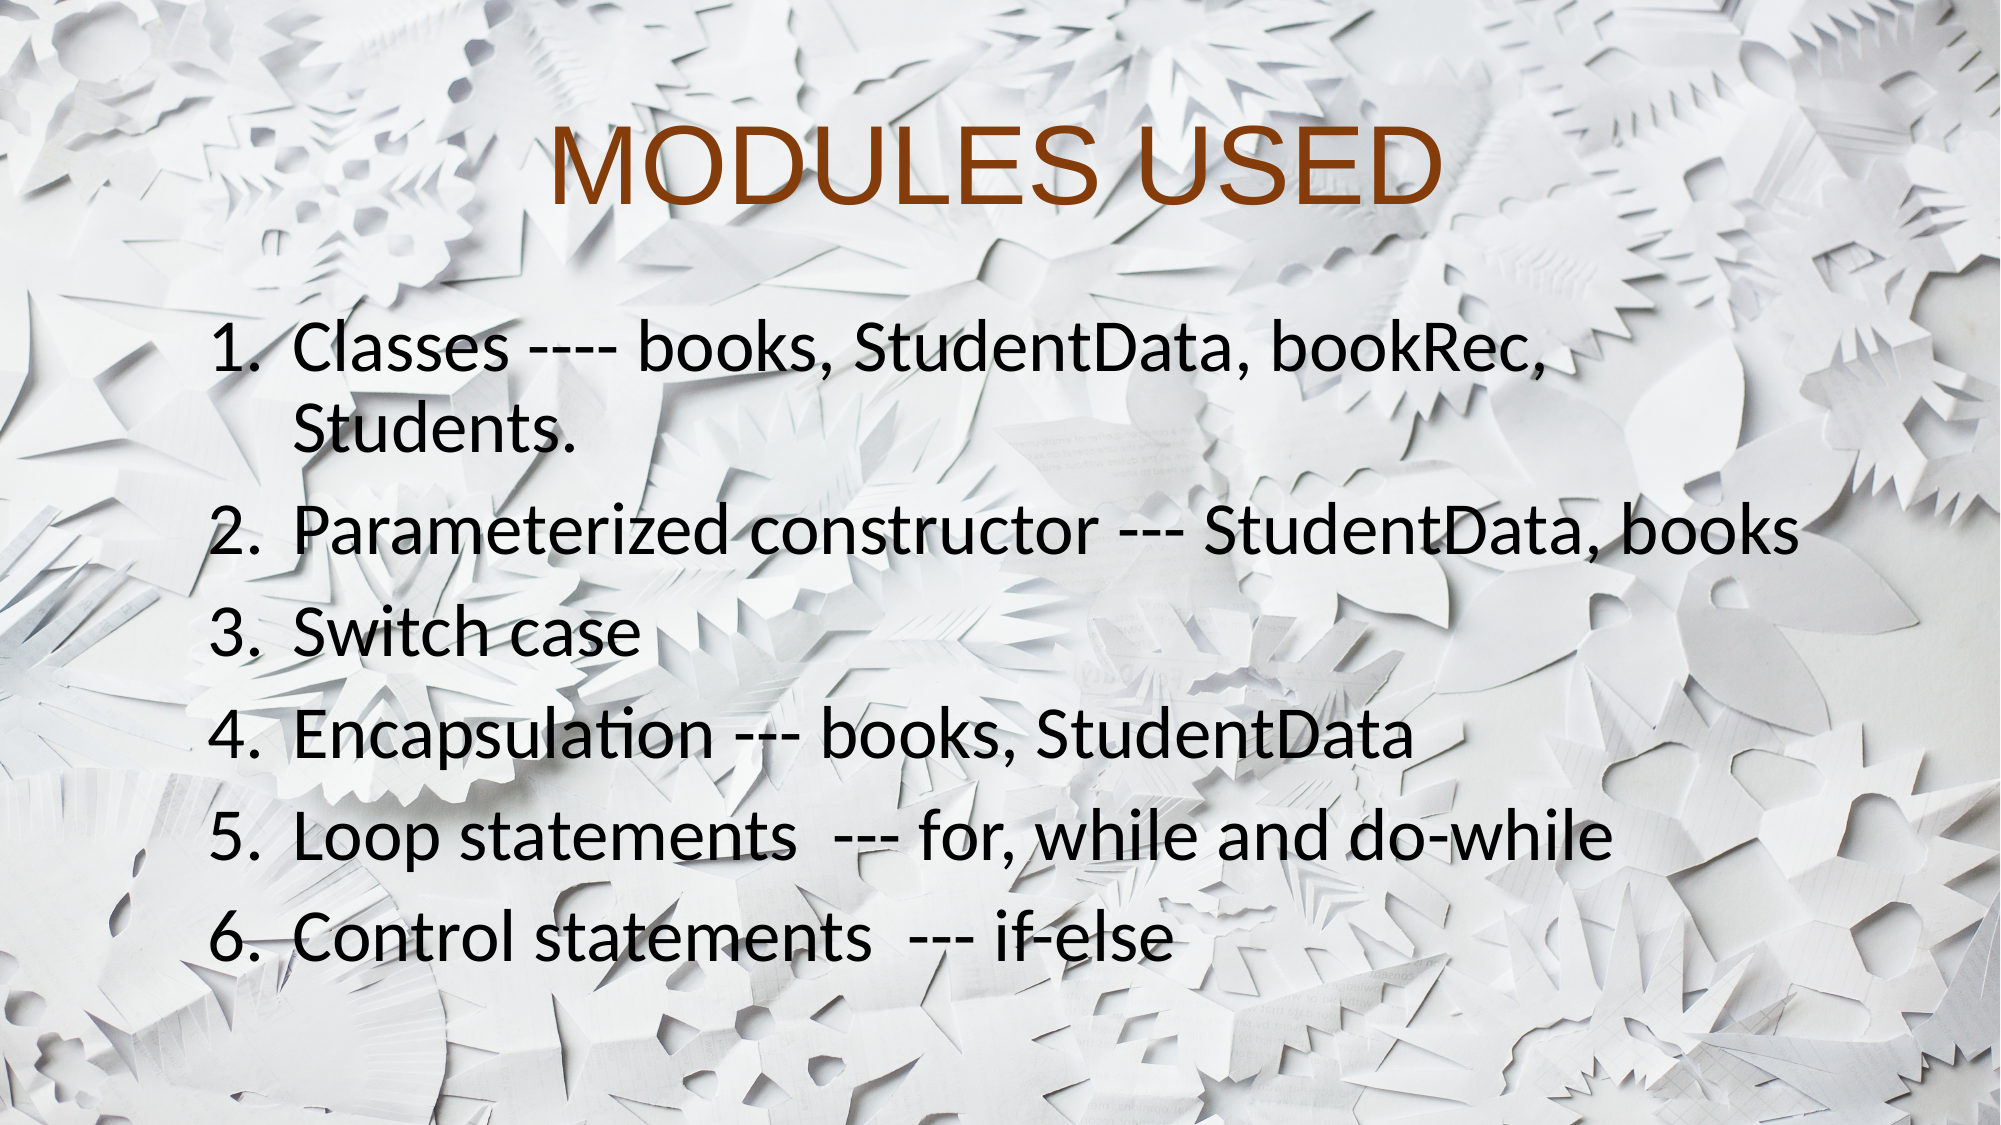

# MODULES USED
Classes ---- books, StudentData, bookRec, Students.
Parameterized constructor --- StudentData, books
Switch case
Encapsulation --- books, StudentData
Loop statements  --- for, while and do-while
Control statements  --- if-else